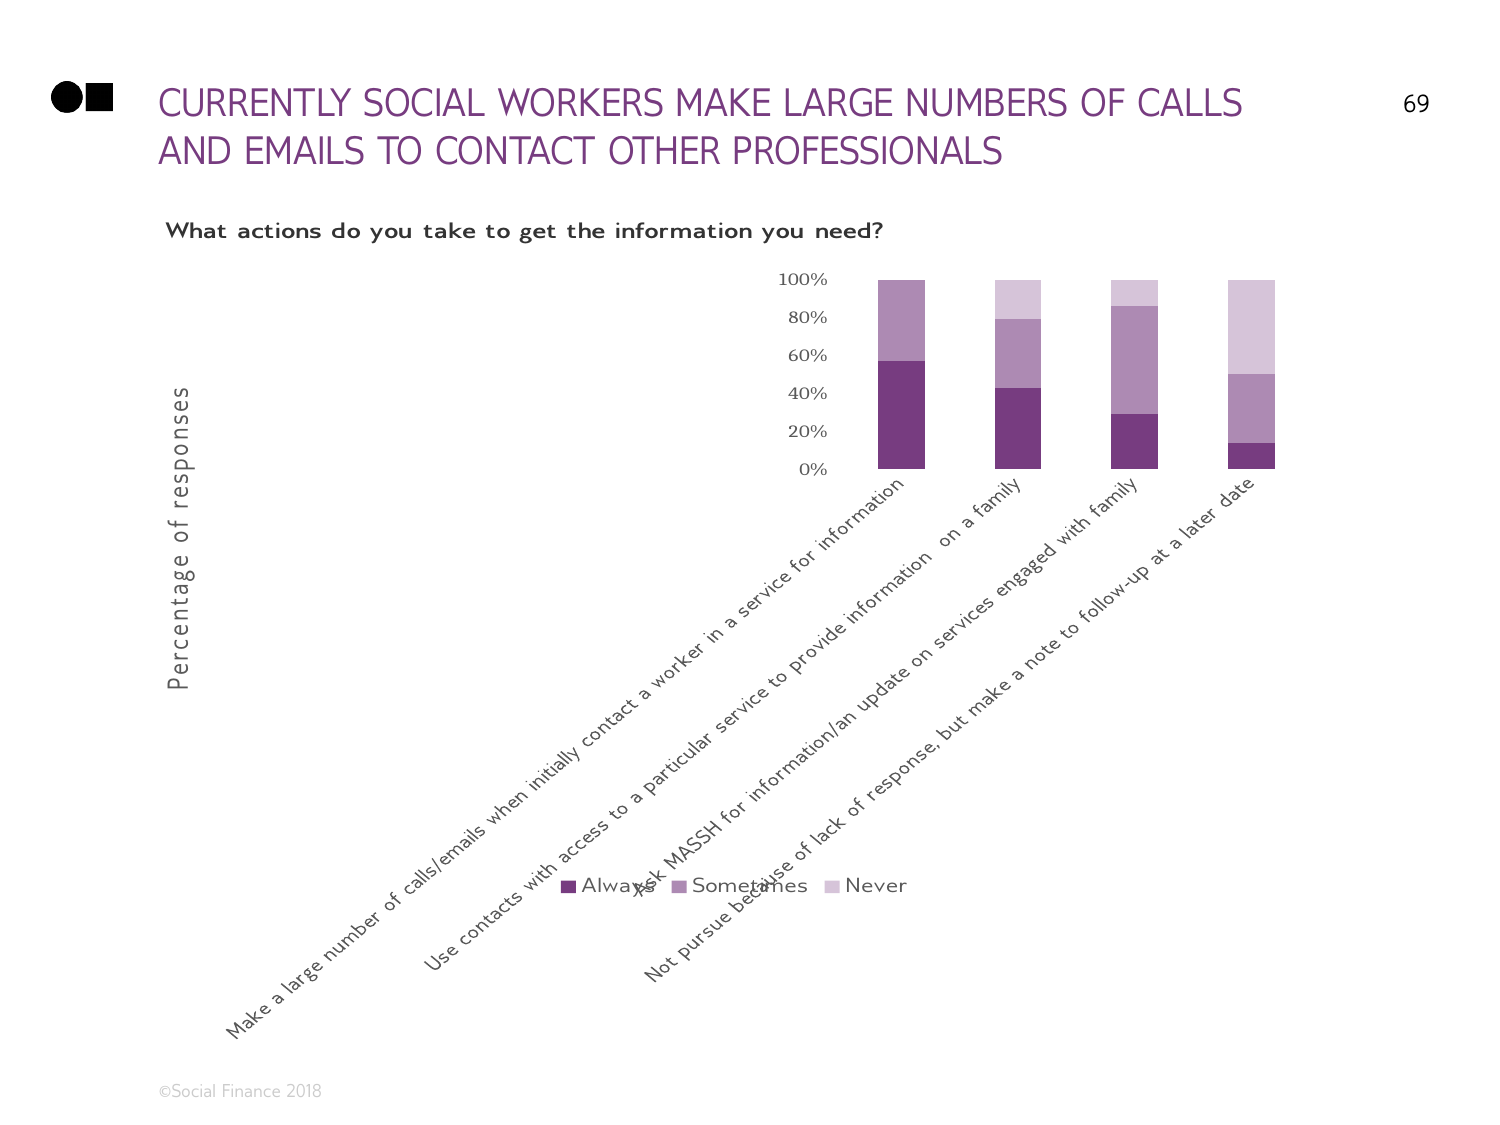

Currently Social workers make large numbers of calls and emails to contact other professionals
69

### Chart: What actions do you take to get the information you need?

| Category | Always | Sometimes | Never |
|---|---|---|---|
| Make a large number of calls/emails when initially contact a worker in a service for information | 0.57 | 0.43 | 0.0 |
| Use contacts with access to a particular service to provide information  on a family | 0.43 | 0.36 | 0.21 |
| Ask MASSH for information/an update on services engaged with family | 0.29 | 0.57 | 0.14 |
| Not pursue because of lack of response, but make a note to follow-up at a later date | 0.14 | 0.36 | 0.5 |